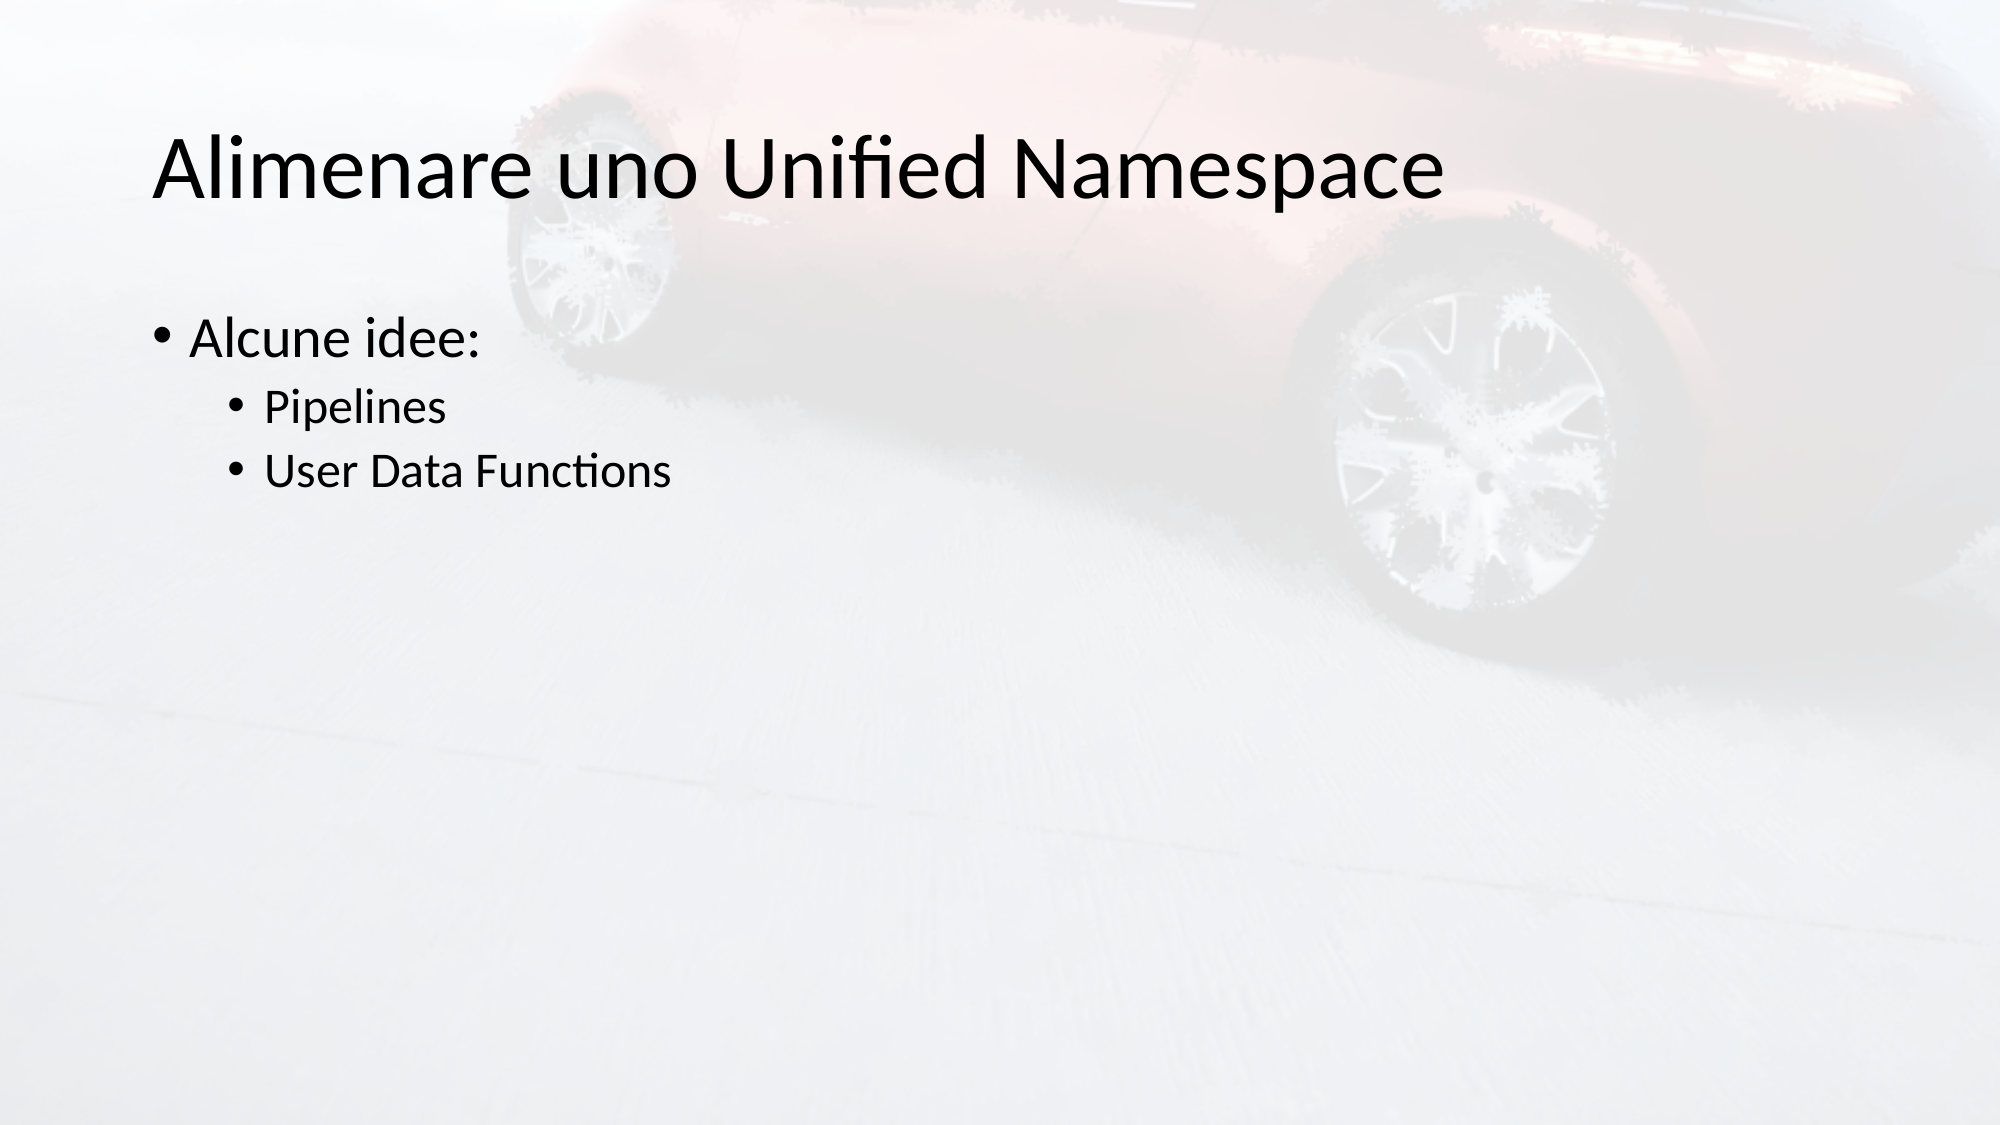

# Alimenare uno Unified Namespace
Alcune idee:
Pipelines
User Data Functions